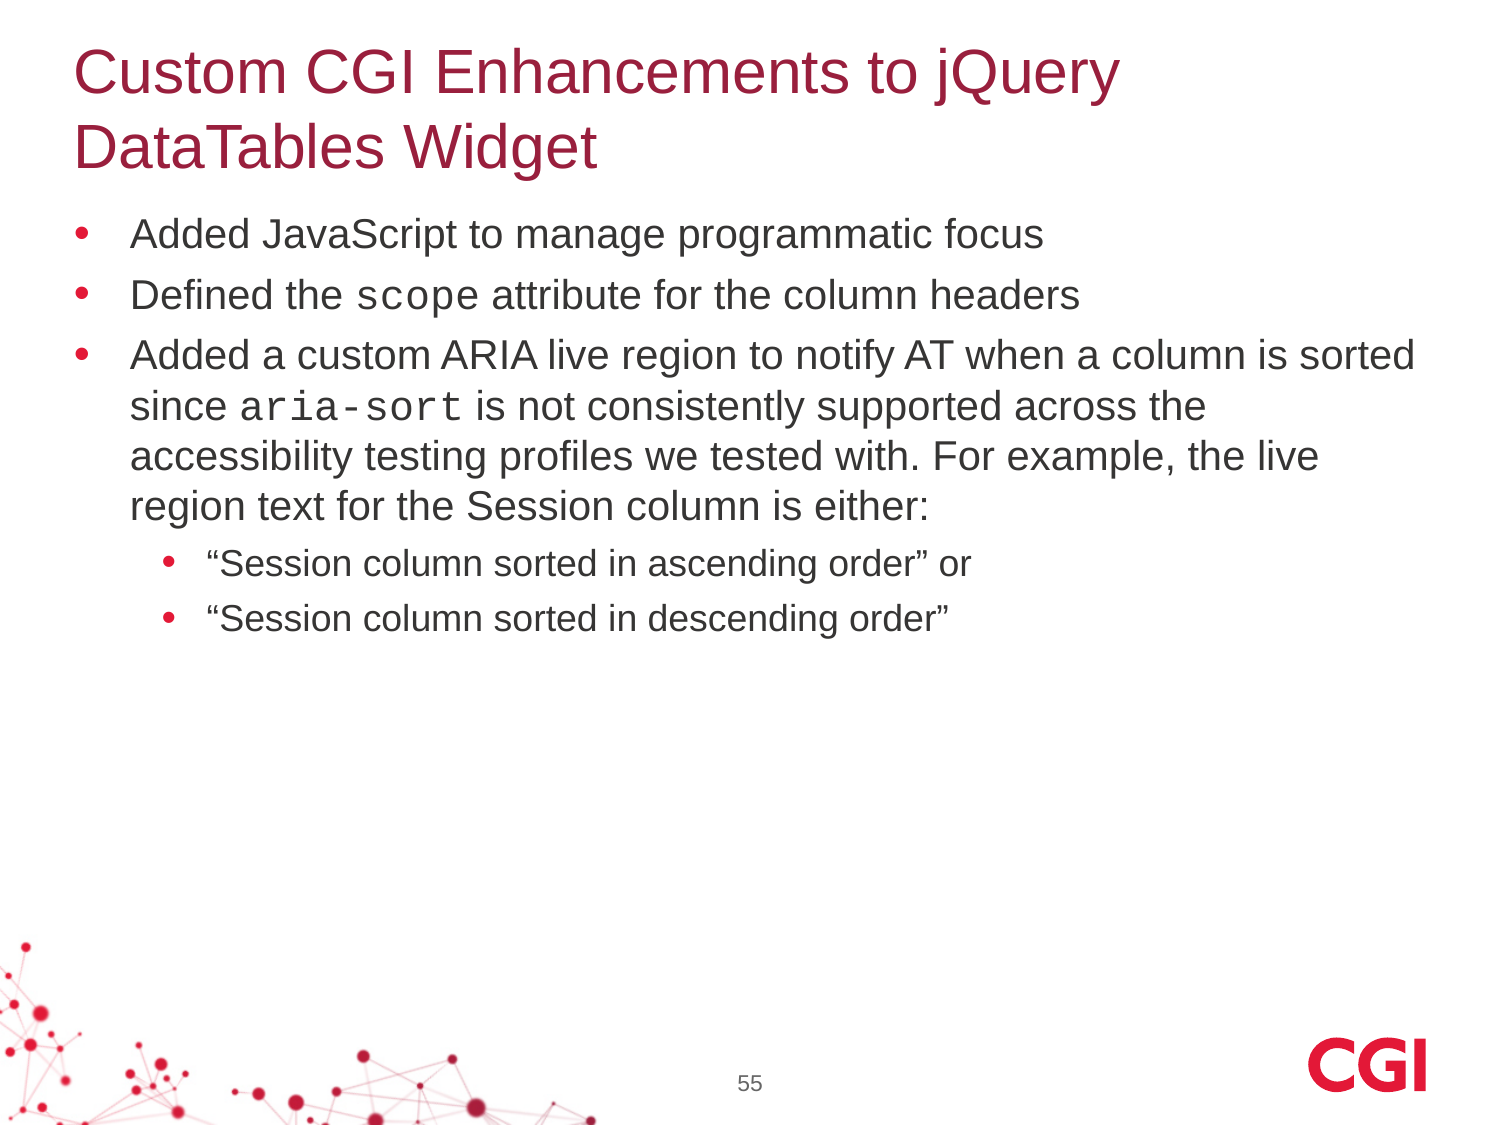

# Custom CGI Enhancements to jQuery DataTables Widget
Added JavaScript to manage programmatic focus
Defined the scope attribute for the column headers
Added a custom ARIA live region to notify AT when a column is sorted since aria-sort is not consistently supported across the accessibility testing profiles we tested with. For example, the live region text for the Session column is either:
“Session column sorted in ascending order” or
“Session column sorted in descending order”
55